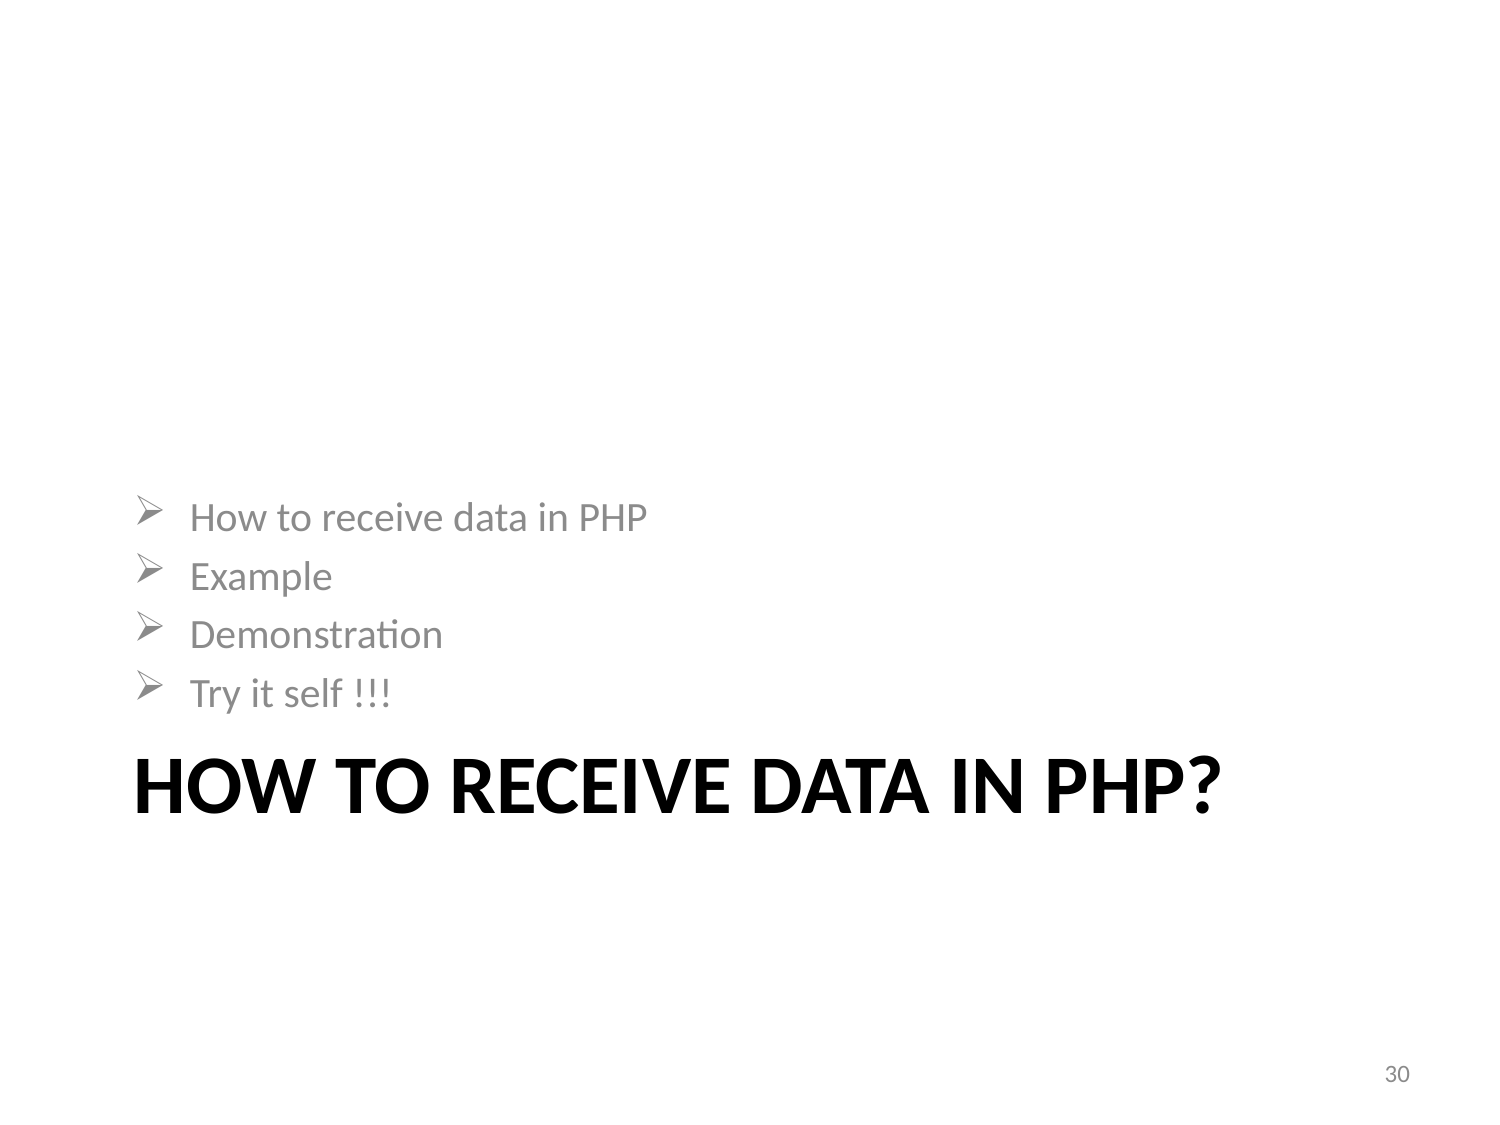

How to receive data in PHP
Example
Demonstration
Try it self !!!
# How to receive data in PHP?
30